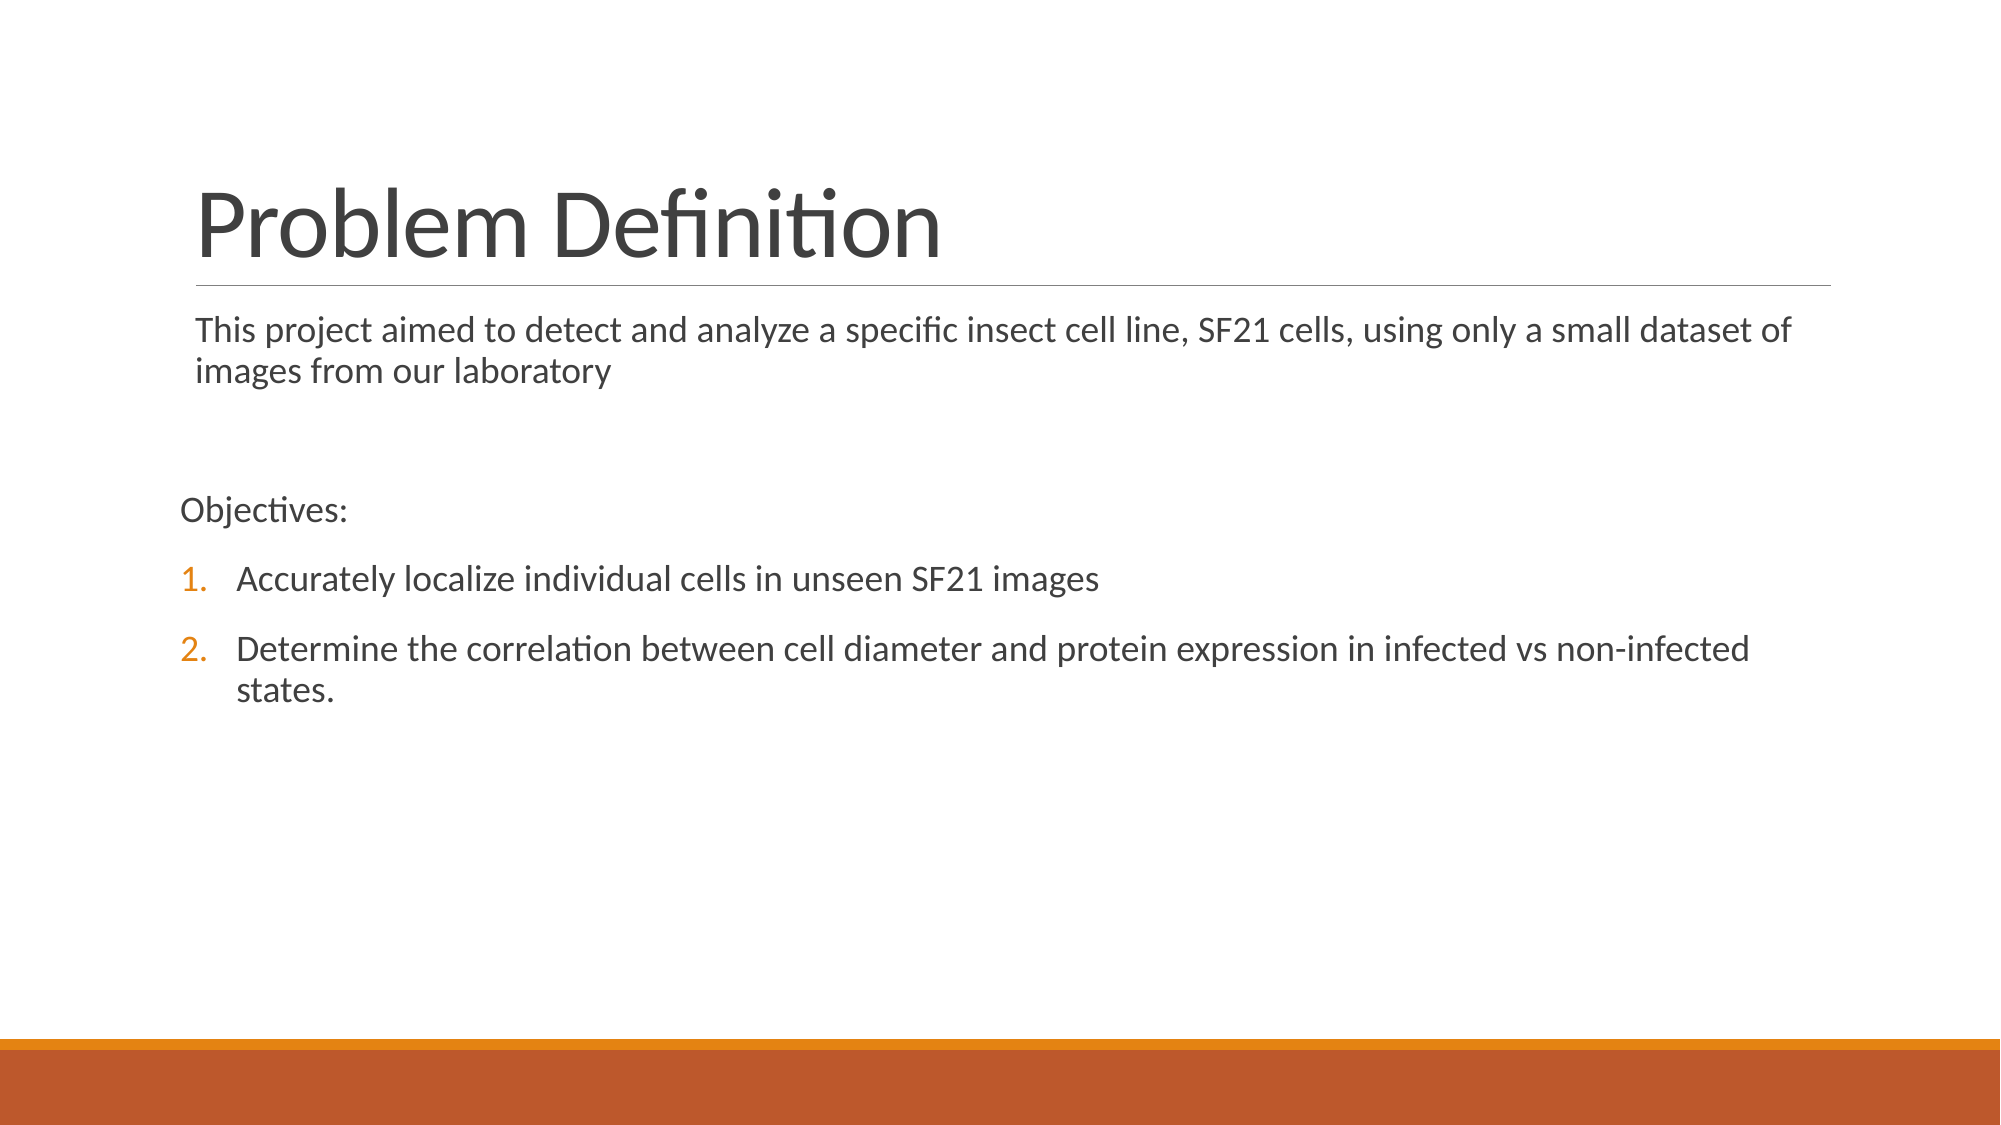

# Problem Definition
This project aimed to detect and analyze a specific insect cell line, SF21 cells, using only a small dataset of images from our laboratory

Objectives:
Accurately localize individual cells in unseen SF21 images
Determine the correlation between cell diameter and protein expression in infected vs non-infected states.